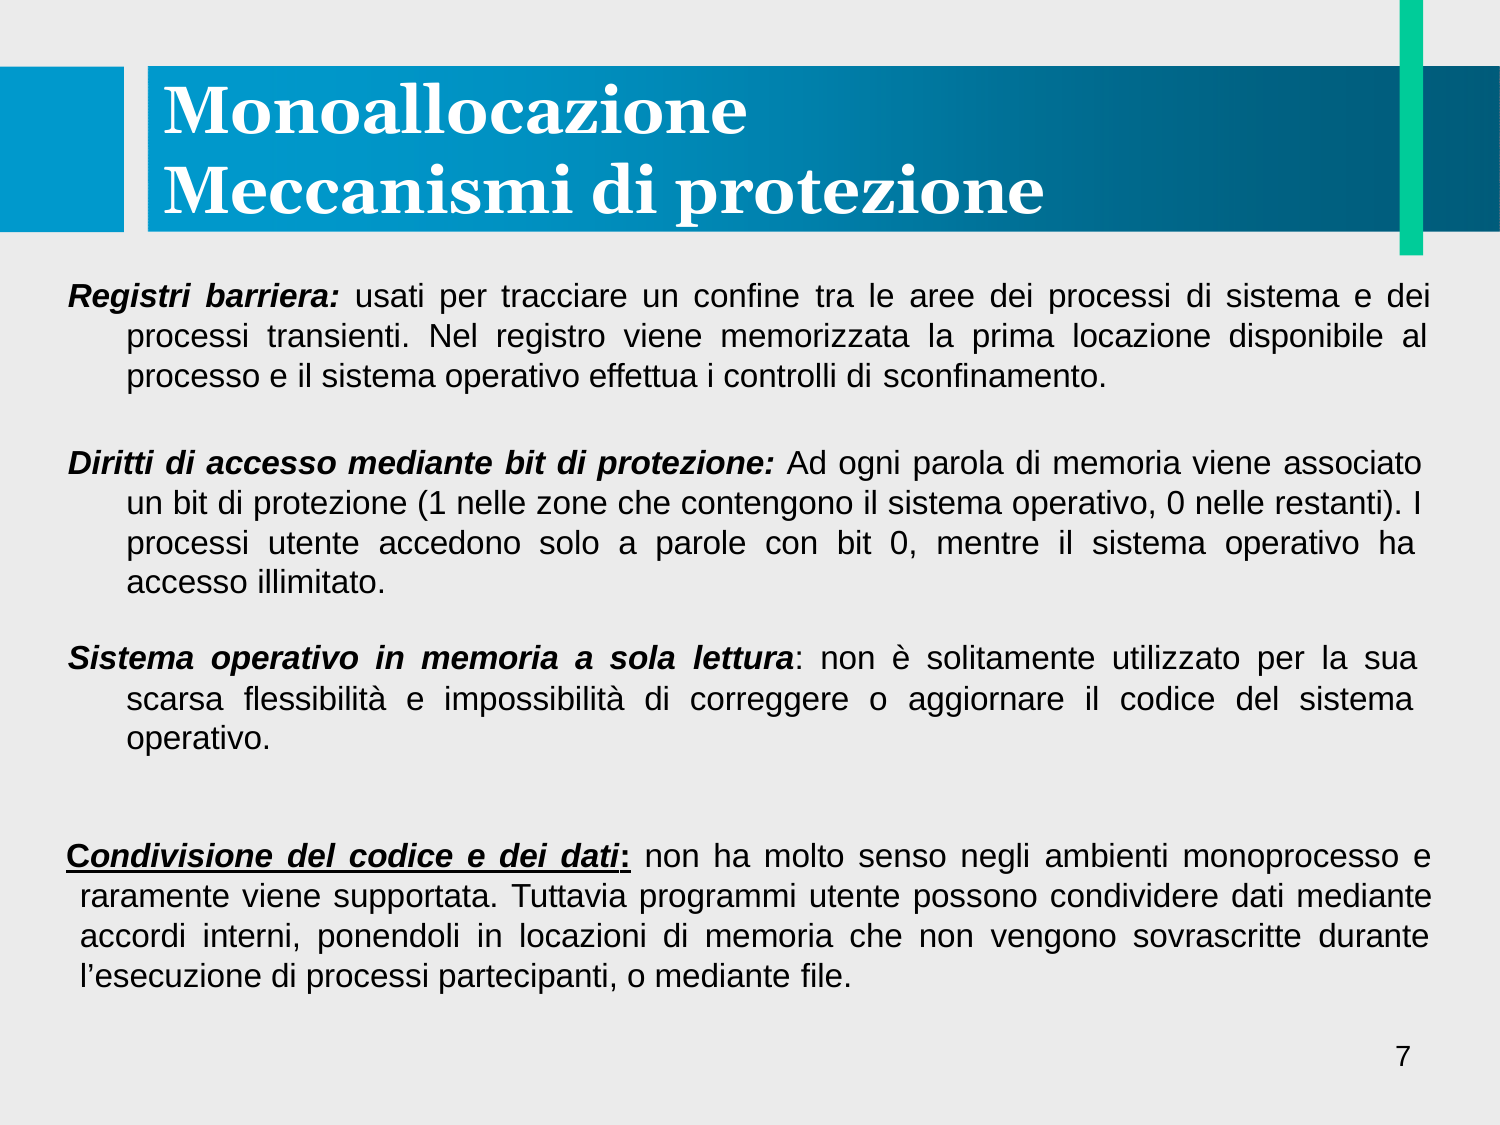

# Monoallocazione  Meccanismi di protezione

Registri barriera: usati per tracciare un confine tra le aree dei processi di sistema e dei  processi transienti. Nel registro viene memorizzata la prima locazione disponibile al  processo e il sistema operativo effettua i controlli di sconfinamento.

Diritti di accesso mediante bit di protezione: Ad ogni parola di memoria viene associato  un bit di protezione (1 nelle zone che contengono il sistema operativo, 0 nelle restanti). I  processi utente accedono solo a parole con bit 0, mentre il sistema operativo ha  accesso illimitato.

Sistema operativo in memoria a sola lettura: non è solitamente utilizzato per la sua  scarsa flessibilità e impossibilità di correggere o aggiornare il codice del sistema  operativo.

Condivisione del codice e dei dati: non ha molto senso negli ambienti monoprocesso e  raramente viene supportata. Tuttavia programmi utente possono condividere dati mediante  accordi interni, ponendoli in locazioni di memoria che non vengono sovrascritte durante  l’esecuzione di processi partecipanti, o mediante file.

7